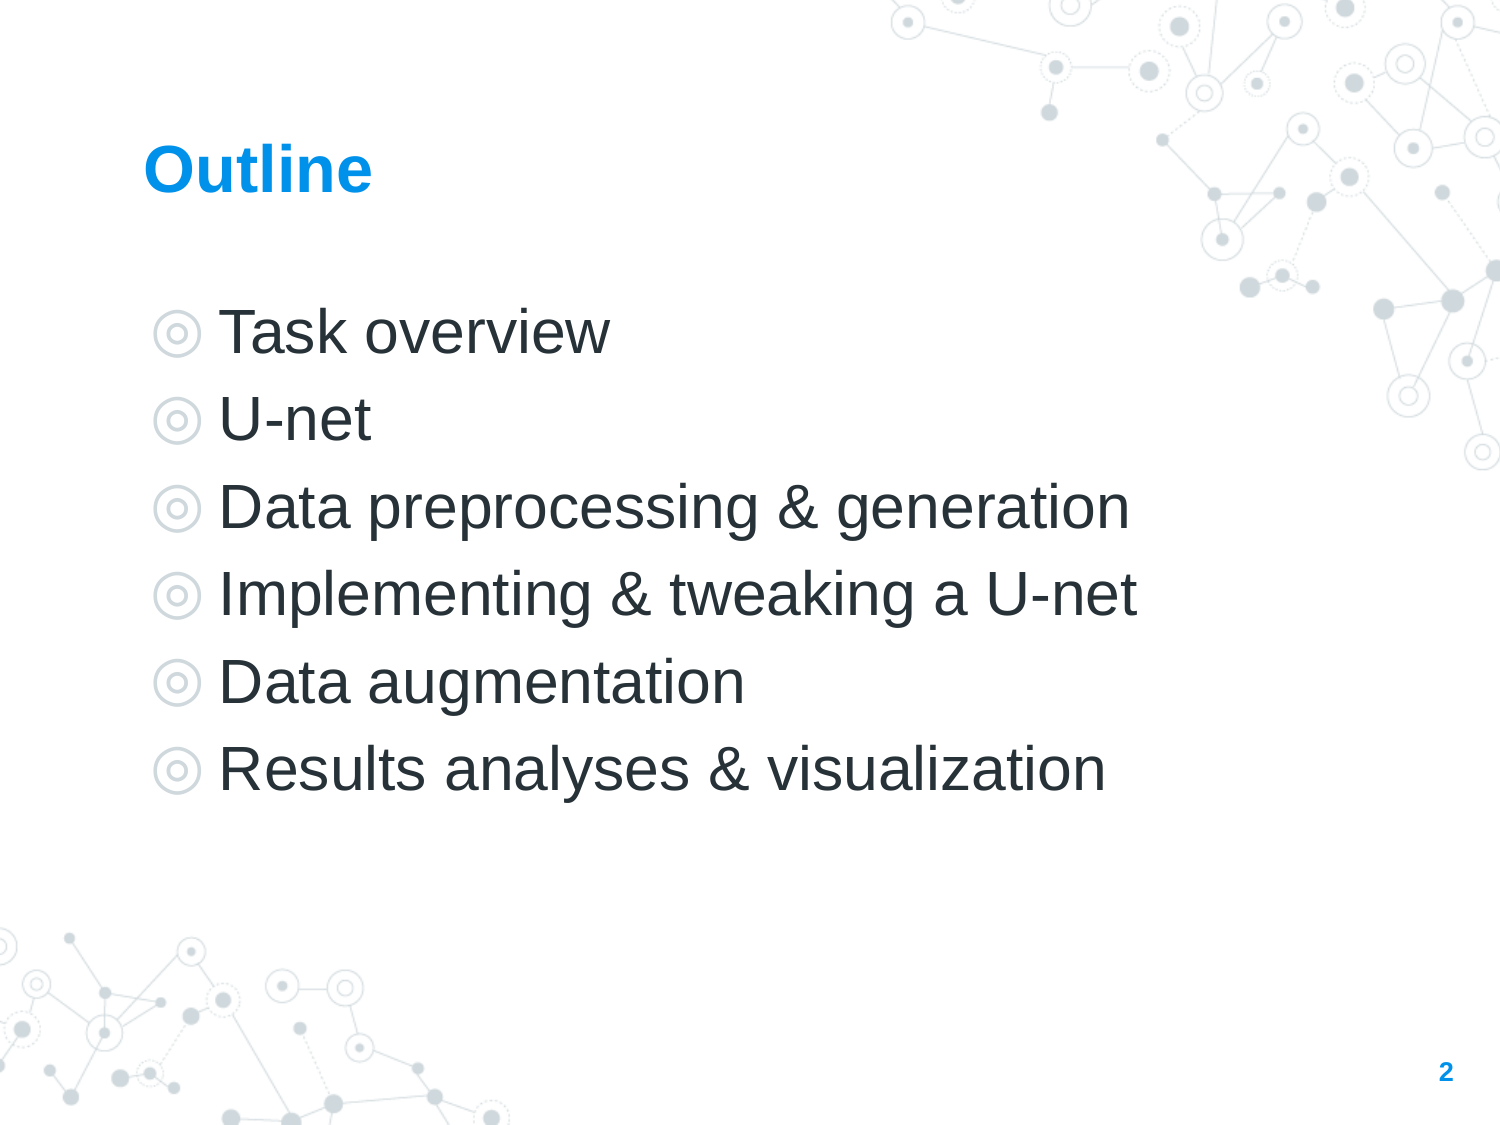

# Outline
Task overview
U-net
Data preprocessing & generation
Implementing & tweaking a U-net
Data augmentation
Results analyses & visualization
2